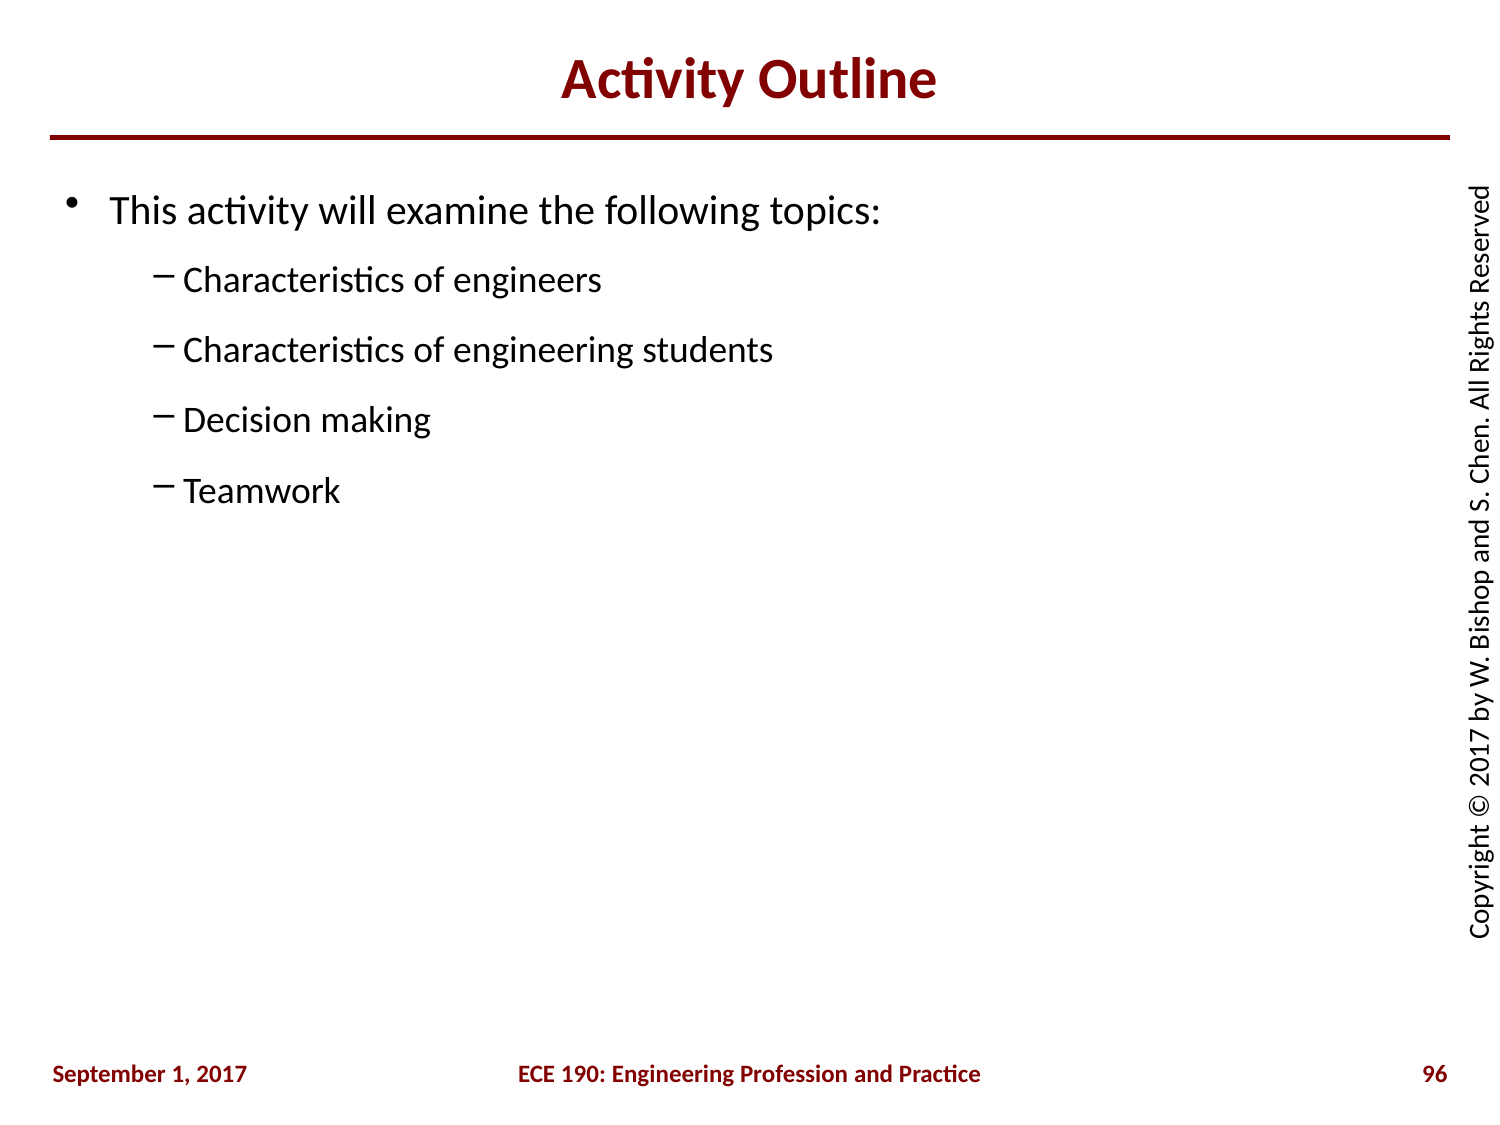

# Activity Outline
This activity will examine the following topics:
Characteristics of engineers
Characteristics of engineering students
Decision making
Teamwork
September 1, 2017
ECE 190: Engineering Profession and Practice
96